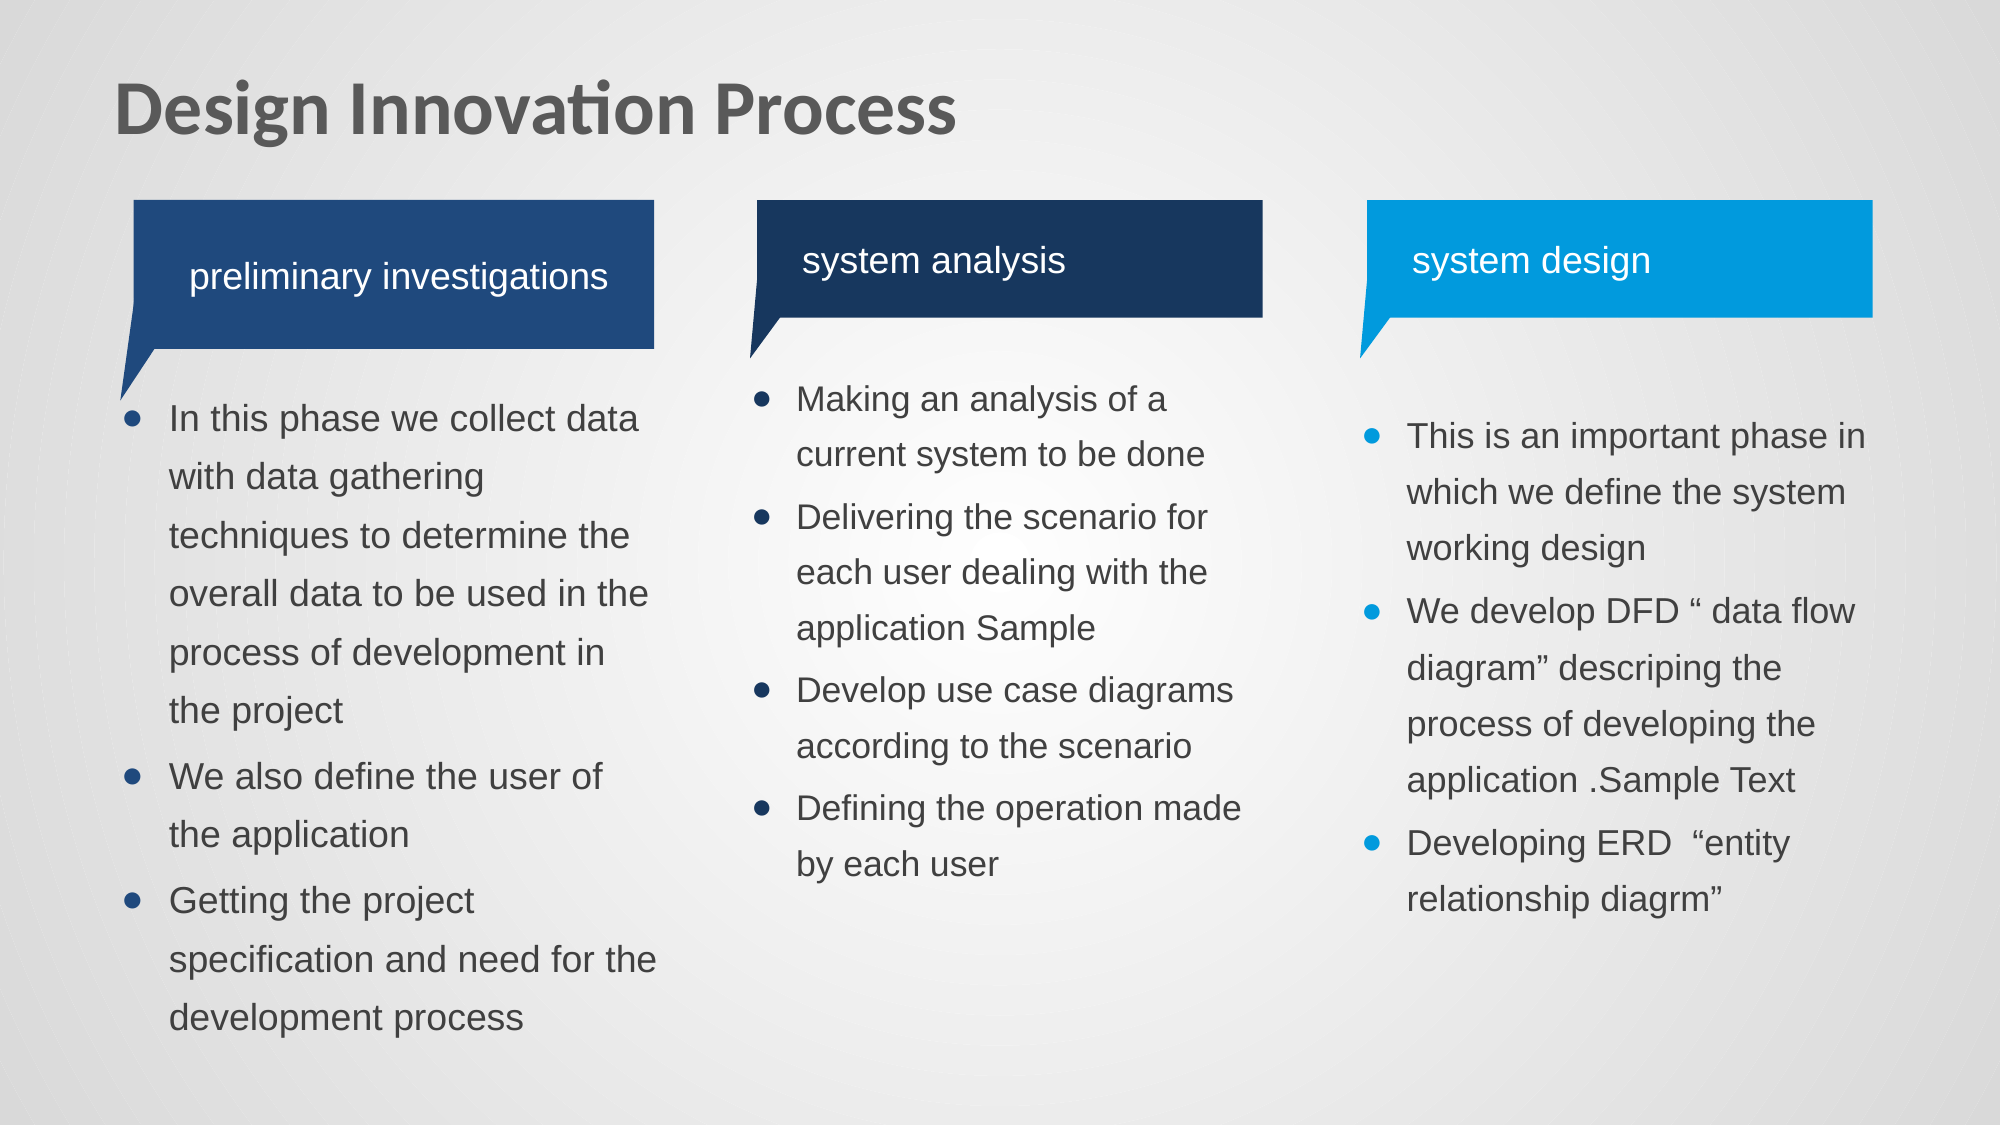

# Design Innovation Process
 preliminary investigations

In this phase we collect data with data gathering techniques to determine the overall data to be used in the process of development in the project
We also define the user of  the application
Getting the project specification and need for the development process
system analysis

Making an analysis of a current system to be done
Delivering the scenario for each user dealing with the application Sample
Develop use case diagrams according to the scenario
Defining the operation made by each user
system design

This is an important phase in which we define the system working design
We develop DFD “ data flow diagram” descriping the process of developing the application .Sample Text
Developing ERD  “entity relationship diagrm”